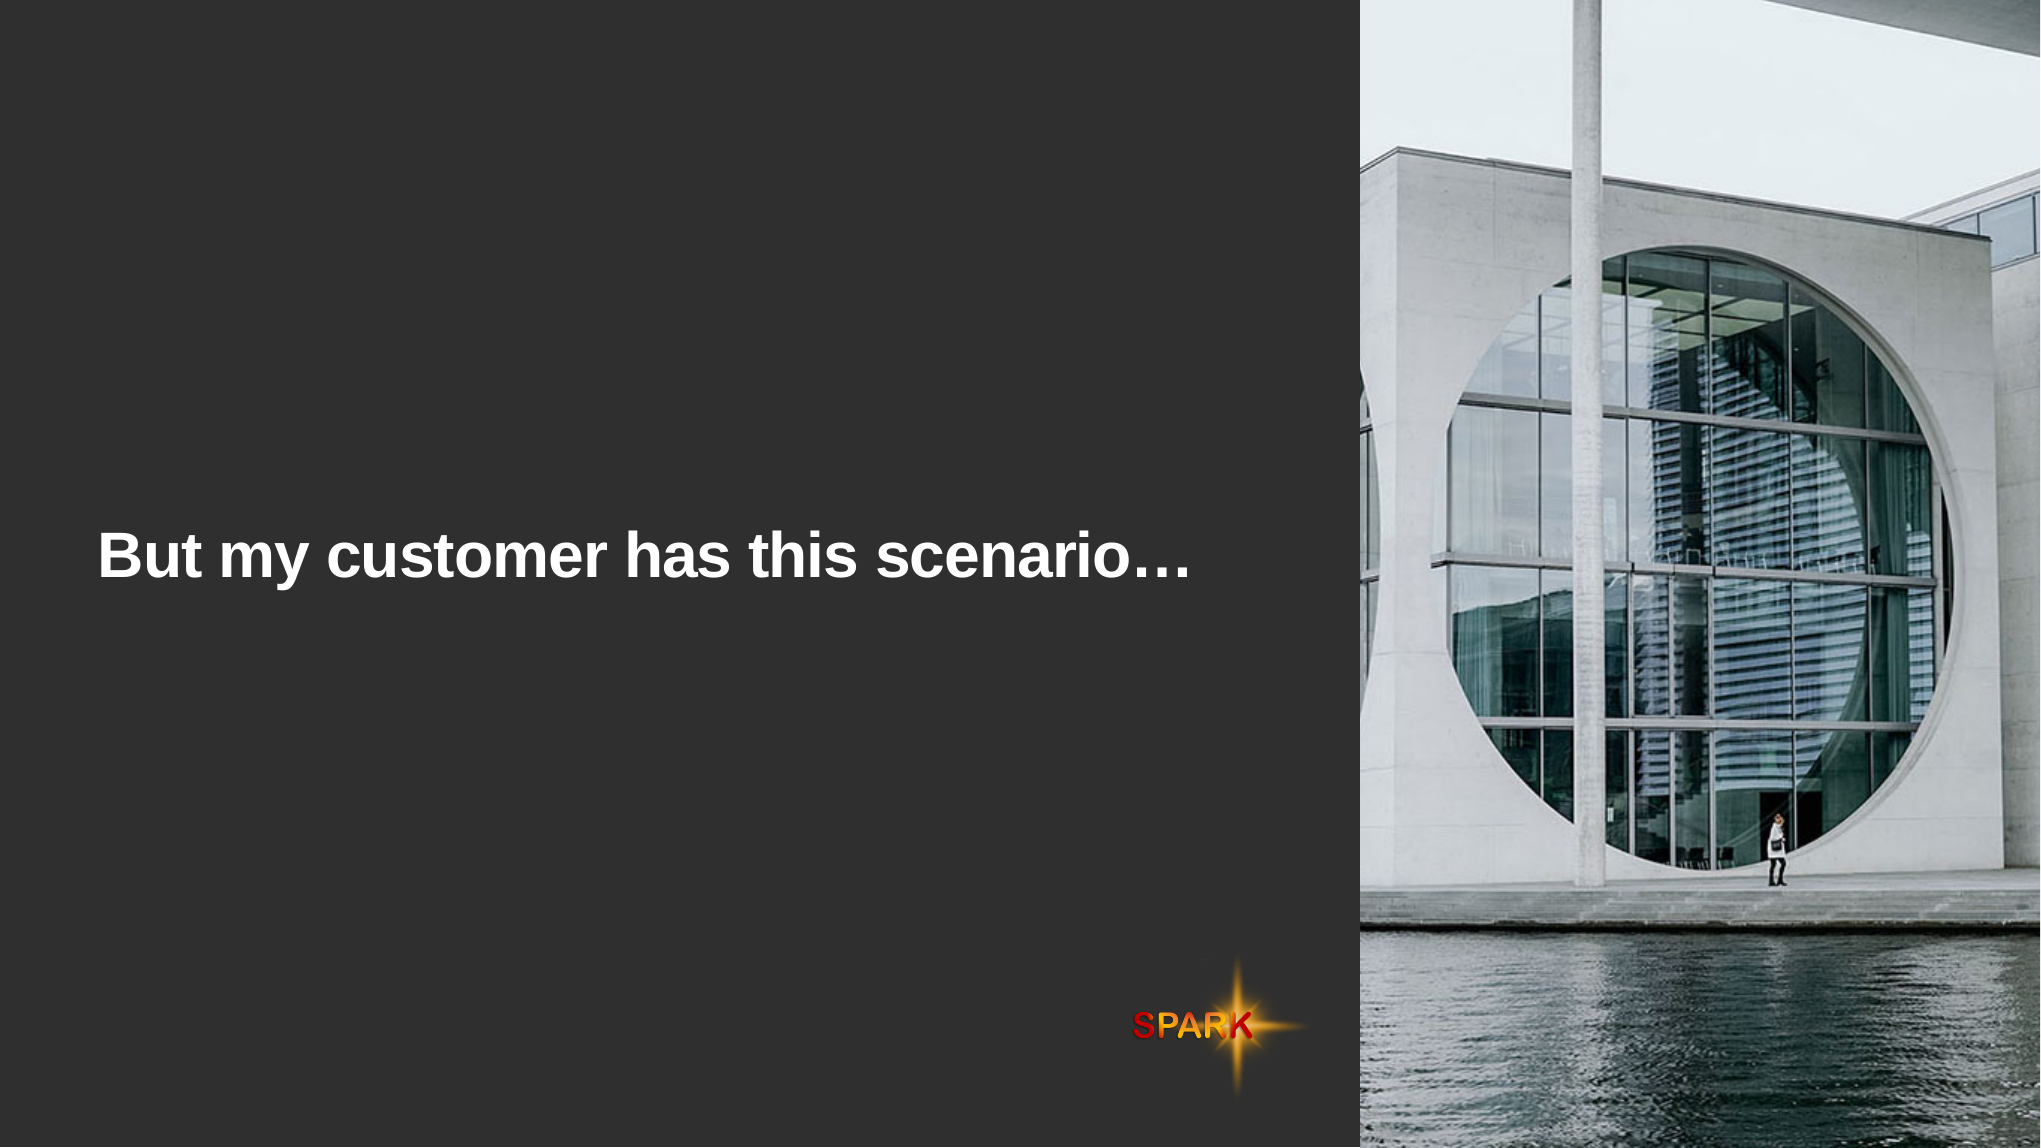

# But my customer has this scenario…